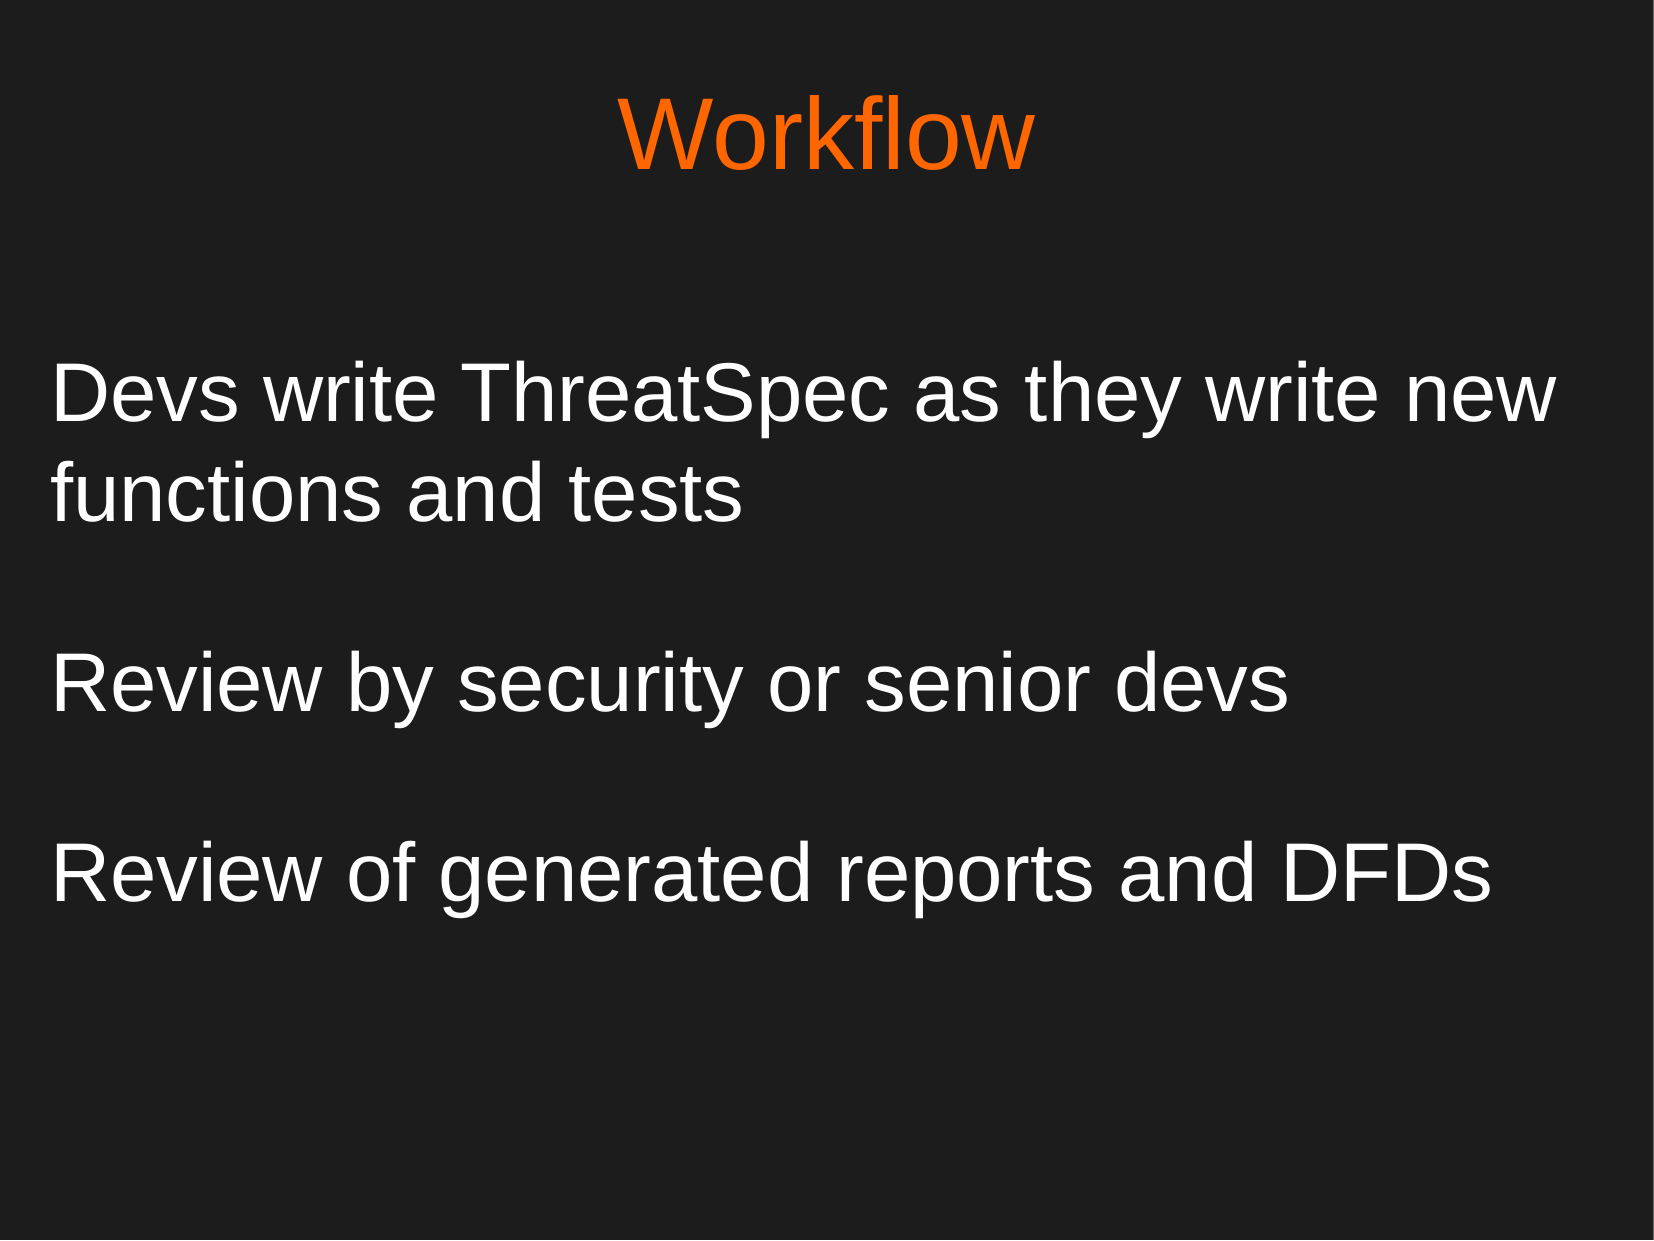

Workflow
Devs write ThreatSpec as they write new functions and tests

Review by security or senior devs

Review of generated reports and DFDs